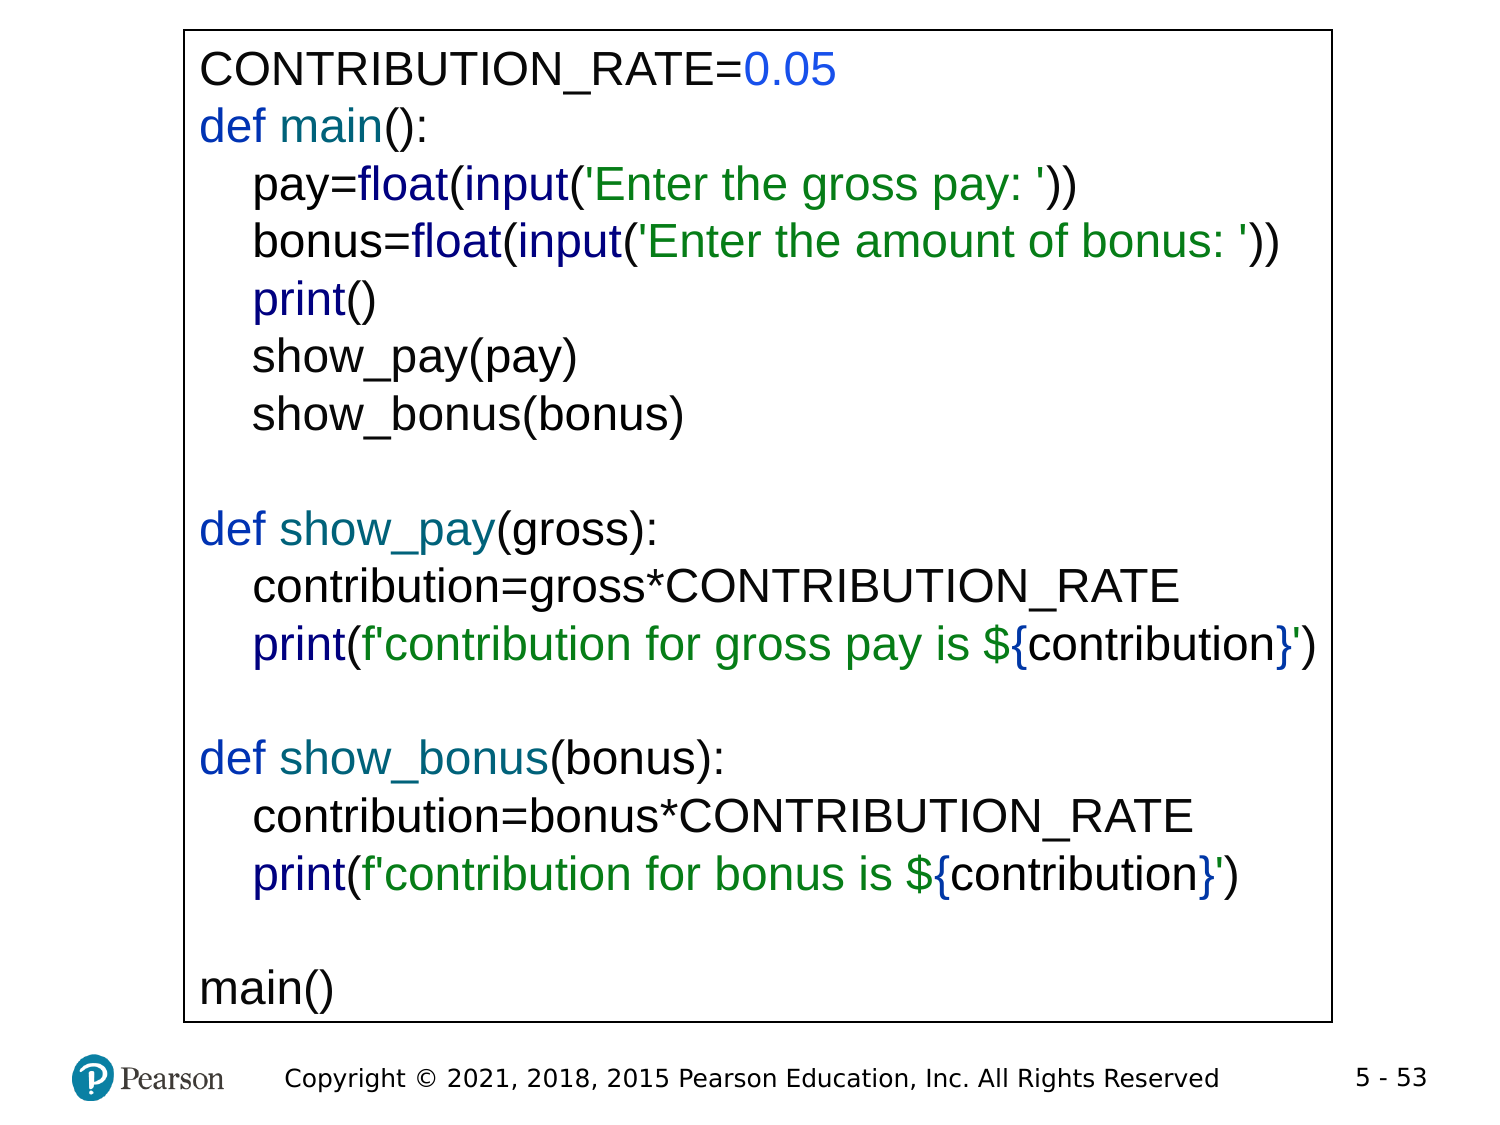

CONTRIBUTION_RATE=0.05
def main():
    pay=float(input('Enter the gross pay: '))
    bonus=float(input('Enter the amount of bonus: '))
    print()
    show_pay(pay)
    show_bonus(bonus)
def show_pay(gross):
    contribution=gross*CONTRIBUTION_RATE
    print(f'contribution for gross pay is ${contribution}')
def show_bonus(bonus):
    contribution=bonus*CONTRIBUTION_RATE
    print(f'contribution for bonus is ${contribution}')
main()